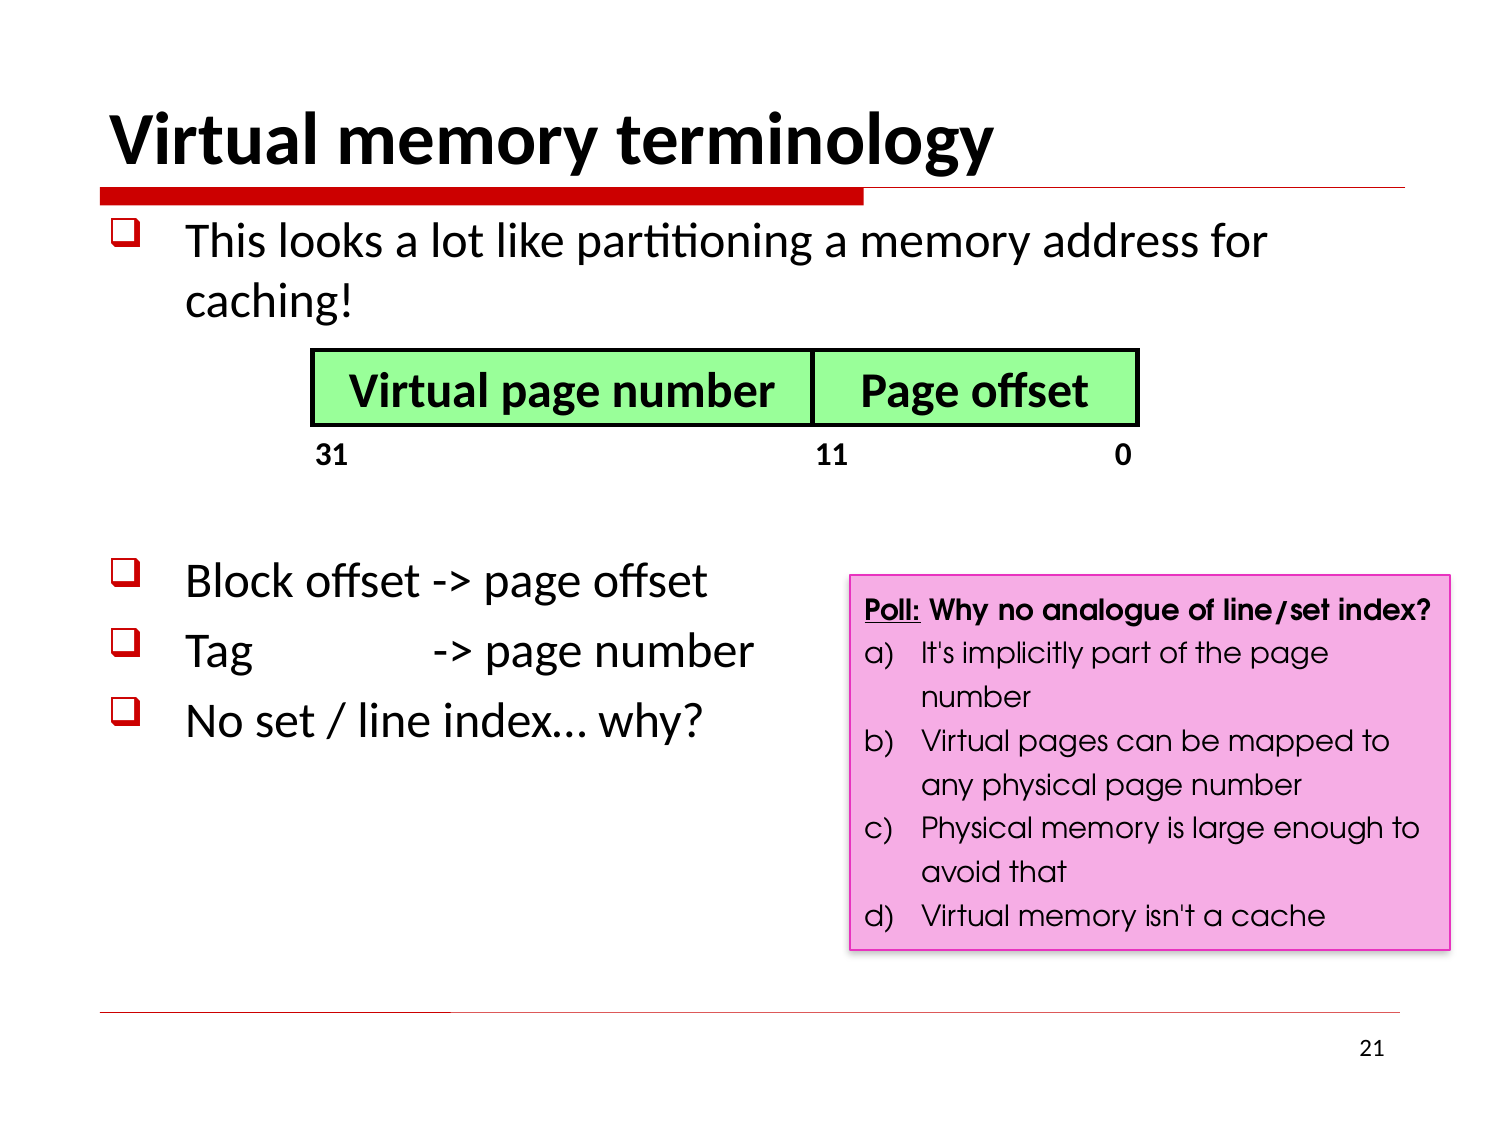

# Virtual memory terminology
This looks a lot like partitioning a memory address for caching!

Block offset -> page offset
Tag                -> page number
No set / line index… why?
Virtual page number
Page offset
31
11
0
Poll: Why no analogue of line/set index?
It's implicitly part of the page number
Virtual pages can be mapped to any physical page number
Physical memory is large enough to avoid that
Virtual memory isn't a cache
21